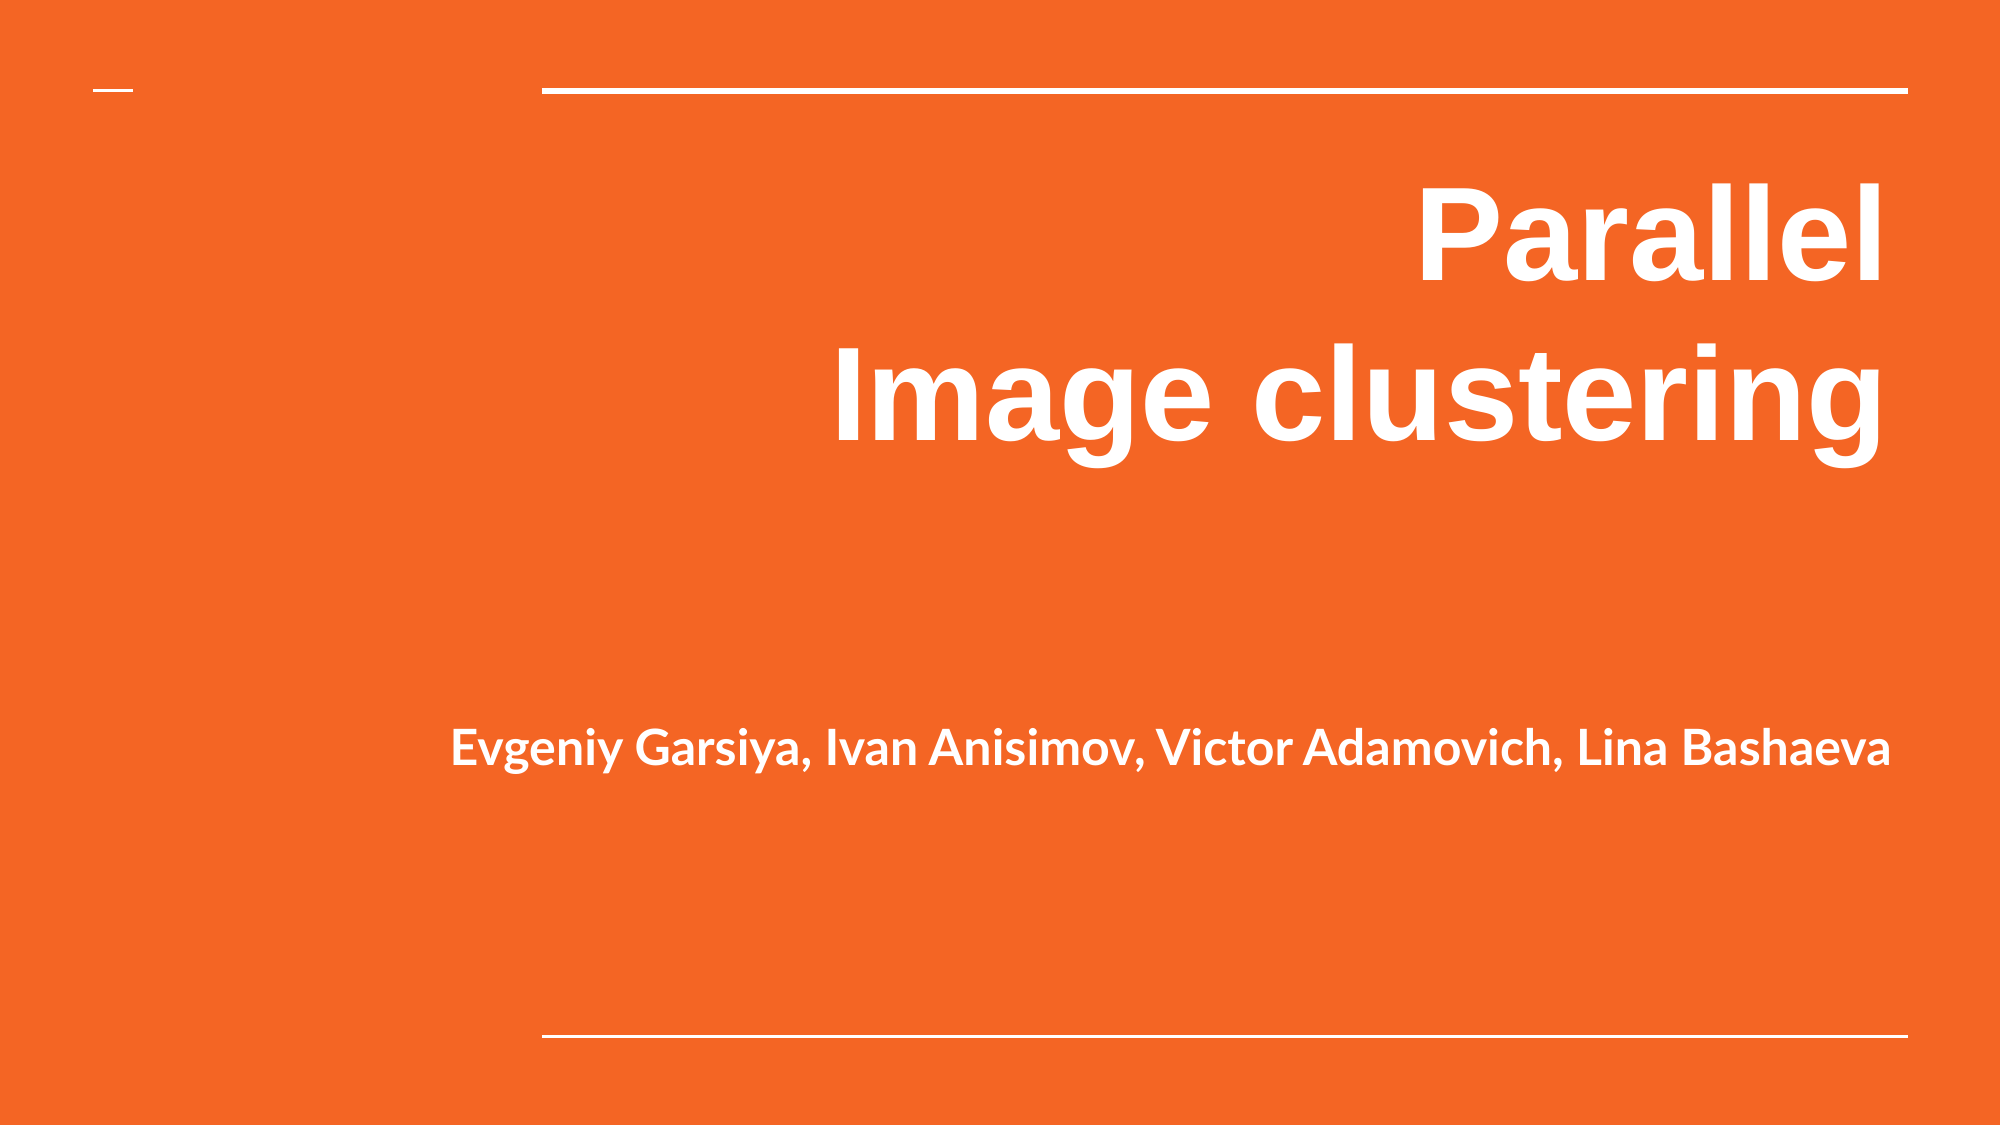

# Parallel Image clustering
Evgeniy Garsiya, Ivan Anisimov, Victor Adamovich, Lina Bashaeva